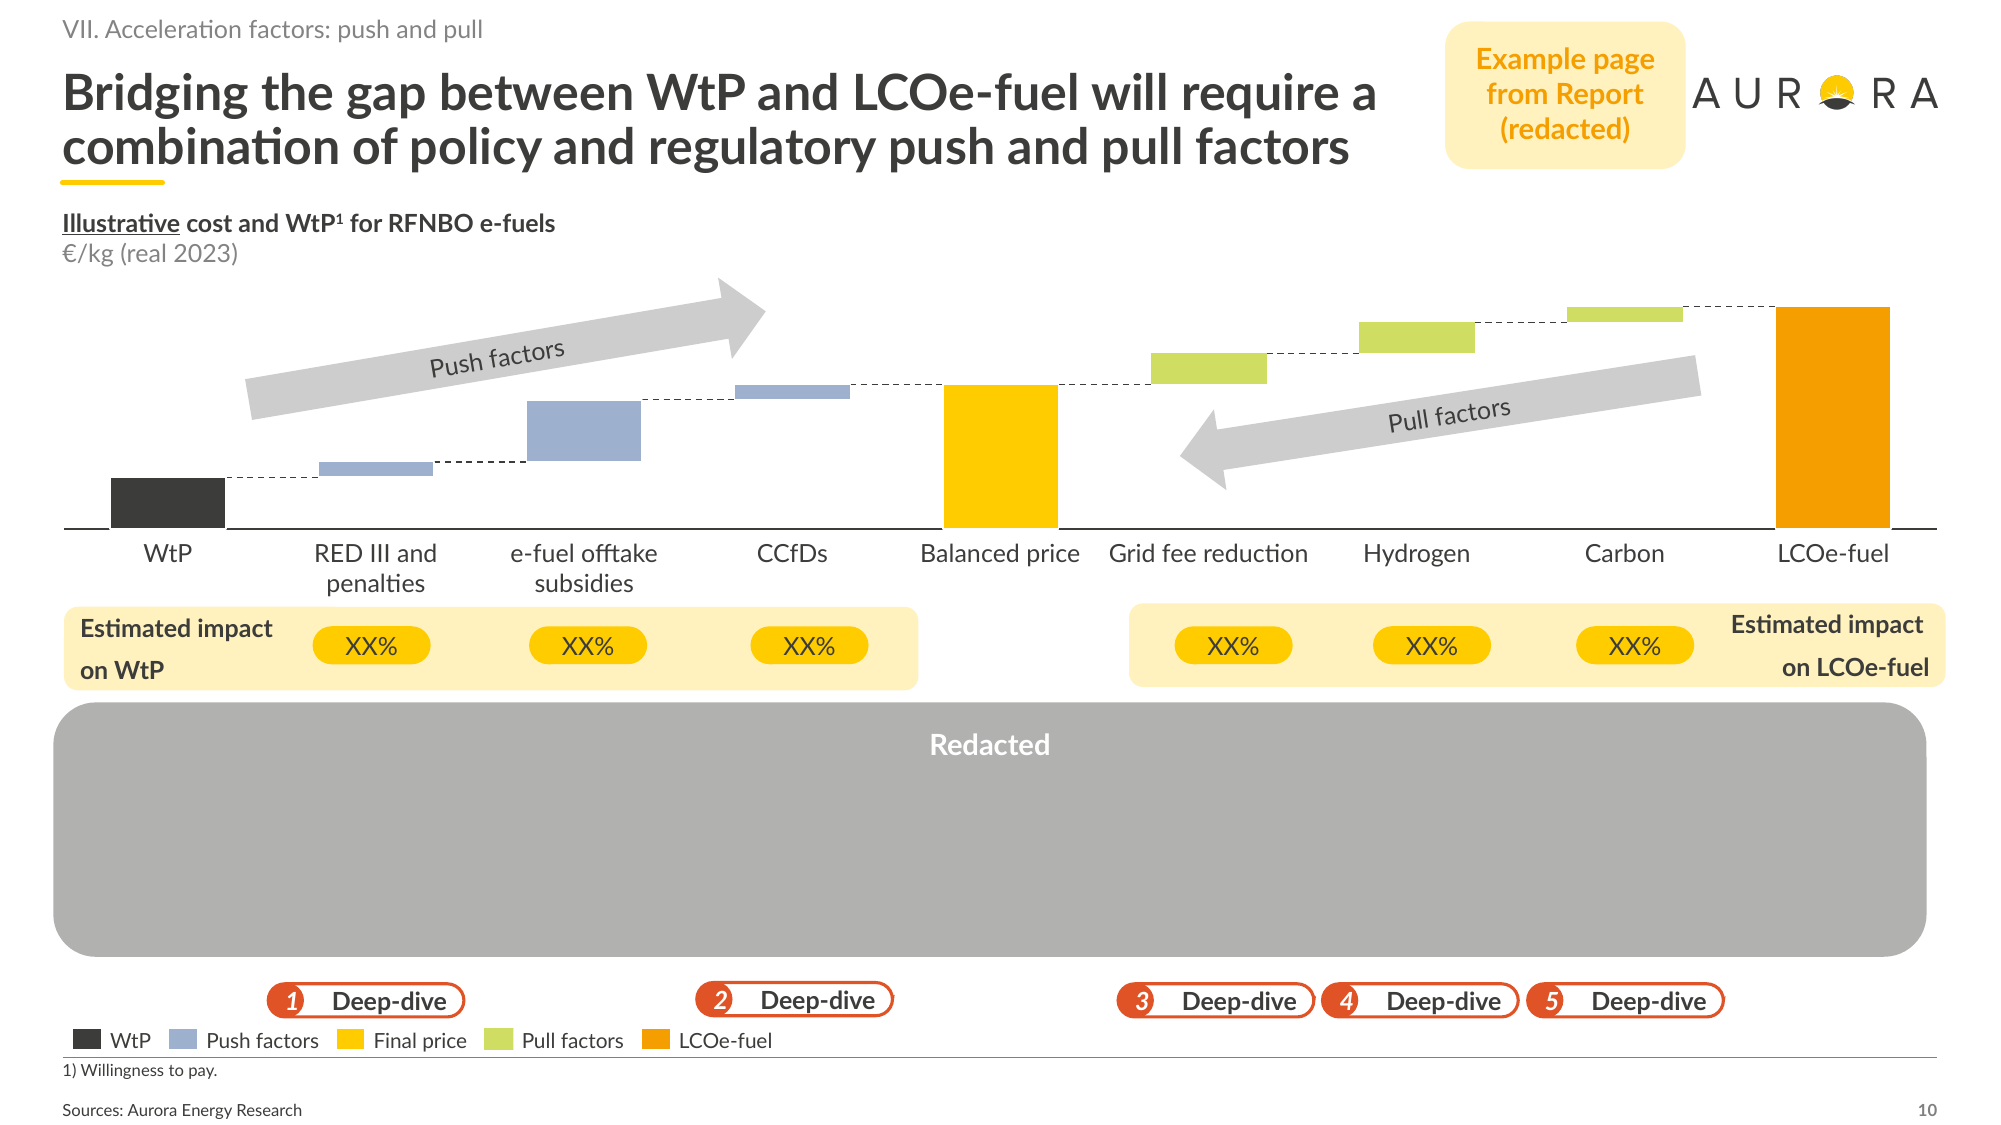

VII. Acceleration factors: push and pull
Example page from Report (redacted)
# Bridging the gap between WtP and LCOe-fuel will require a combination of policy and regulatory push and pull factors
Illustrative cost and WtP1 for RFNBO e-fuels
€/kg (real 2023)

### Chart

| Category |  |  |
|---|---|---|
Push factors
Pull factors
WtP
RED III and penalties
e-fuel offtake subsidies
CCfDs
Balanced price
Grid fee reduction
Hydrogen
Carbon
LCOe-fuel
Estimated impact
on LCOe-fuel
Estimated impact
on WtP
XX%
XX%
XX%
XX%
XX%
XX%
Redacted
2
Deep-dive
1
Deep-dive
3
Deep-dive
4
Deep-dive
5
Deep-dive
WtP
Push factors
Final price
Pull factors
LCOe-fuel

1) Willingness to pay.
Sources: Aurora Energy Research